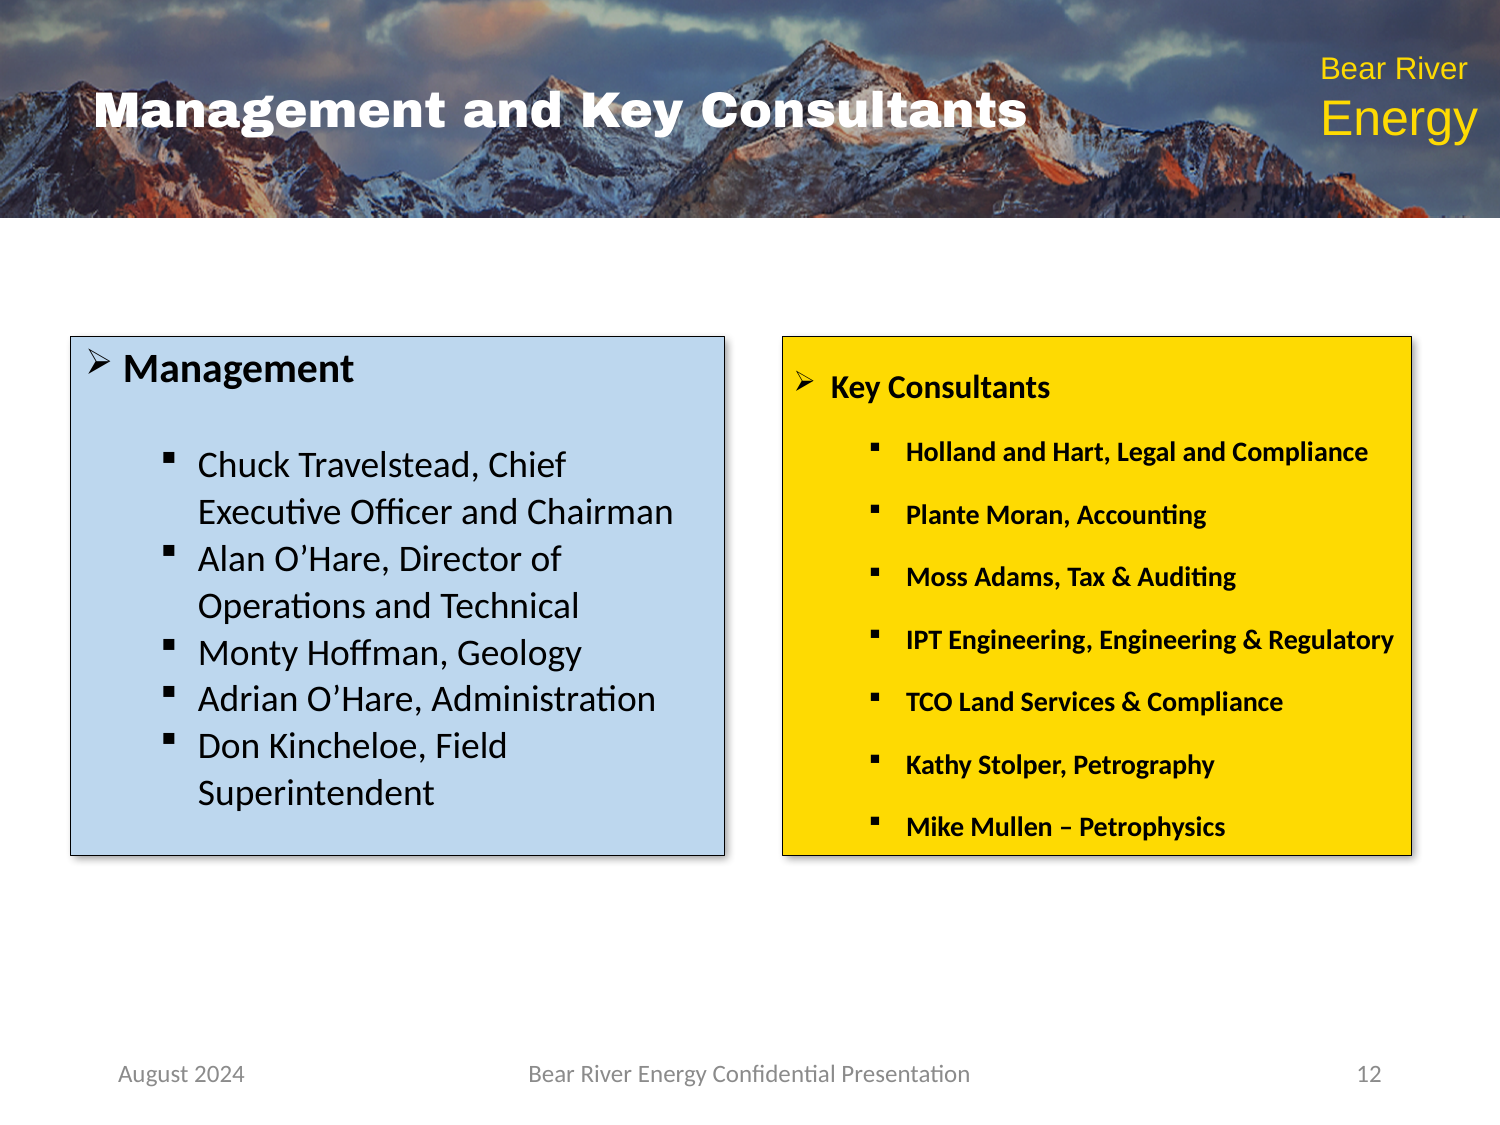

# Management and Key Consultants
Management

Chuck Travelstead, Chief Executive Officer and Chairman
Alan O’Hare, Director of Operations and Technical
Monty Hoffman, Geology
Adrian O’Hare, Administration
Don Kincheloe, Field Superintendent

Key Consultants
Holland and Hart, Legal and Compliance
Plante Moran, Accounting
Moss Adams, Tax & Auditing
IPT Engineering, Engineering & Regulatory
TCO Land Services & Compliance
Kathy Stolper, Petrography
Mike Mullen – Petrophysics

August 2024
Bear River Energy Confidential Presentation
12